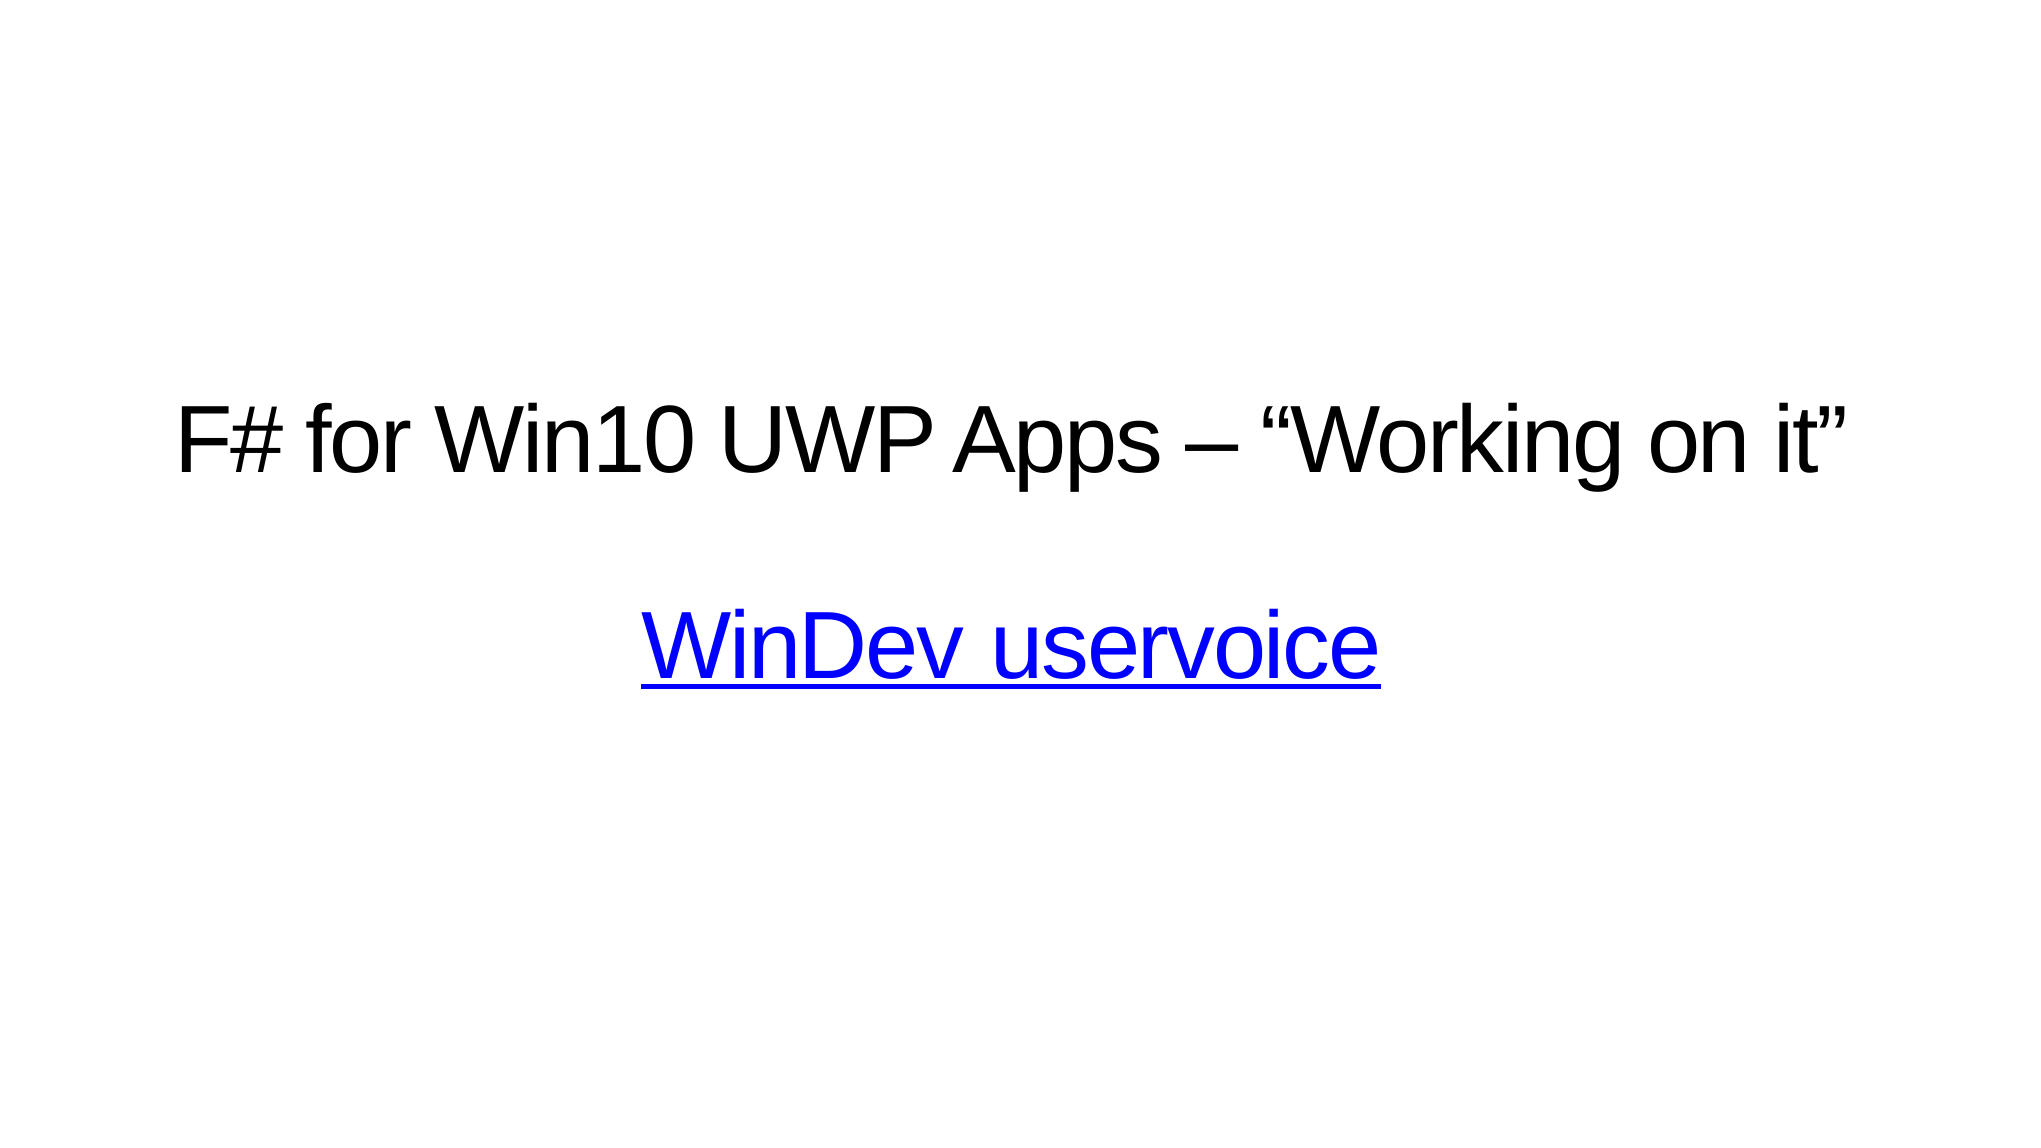

# F# for Win10 UWP Apps – “Working on it” WinDev uservoice